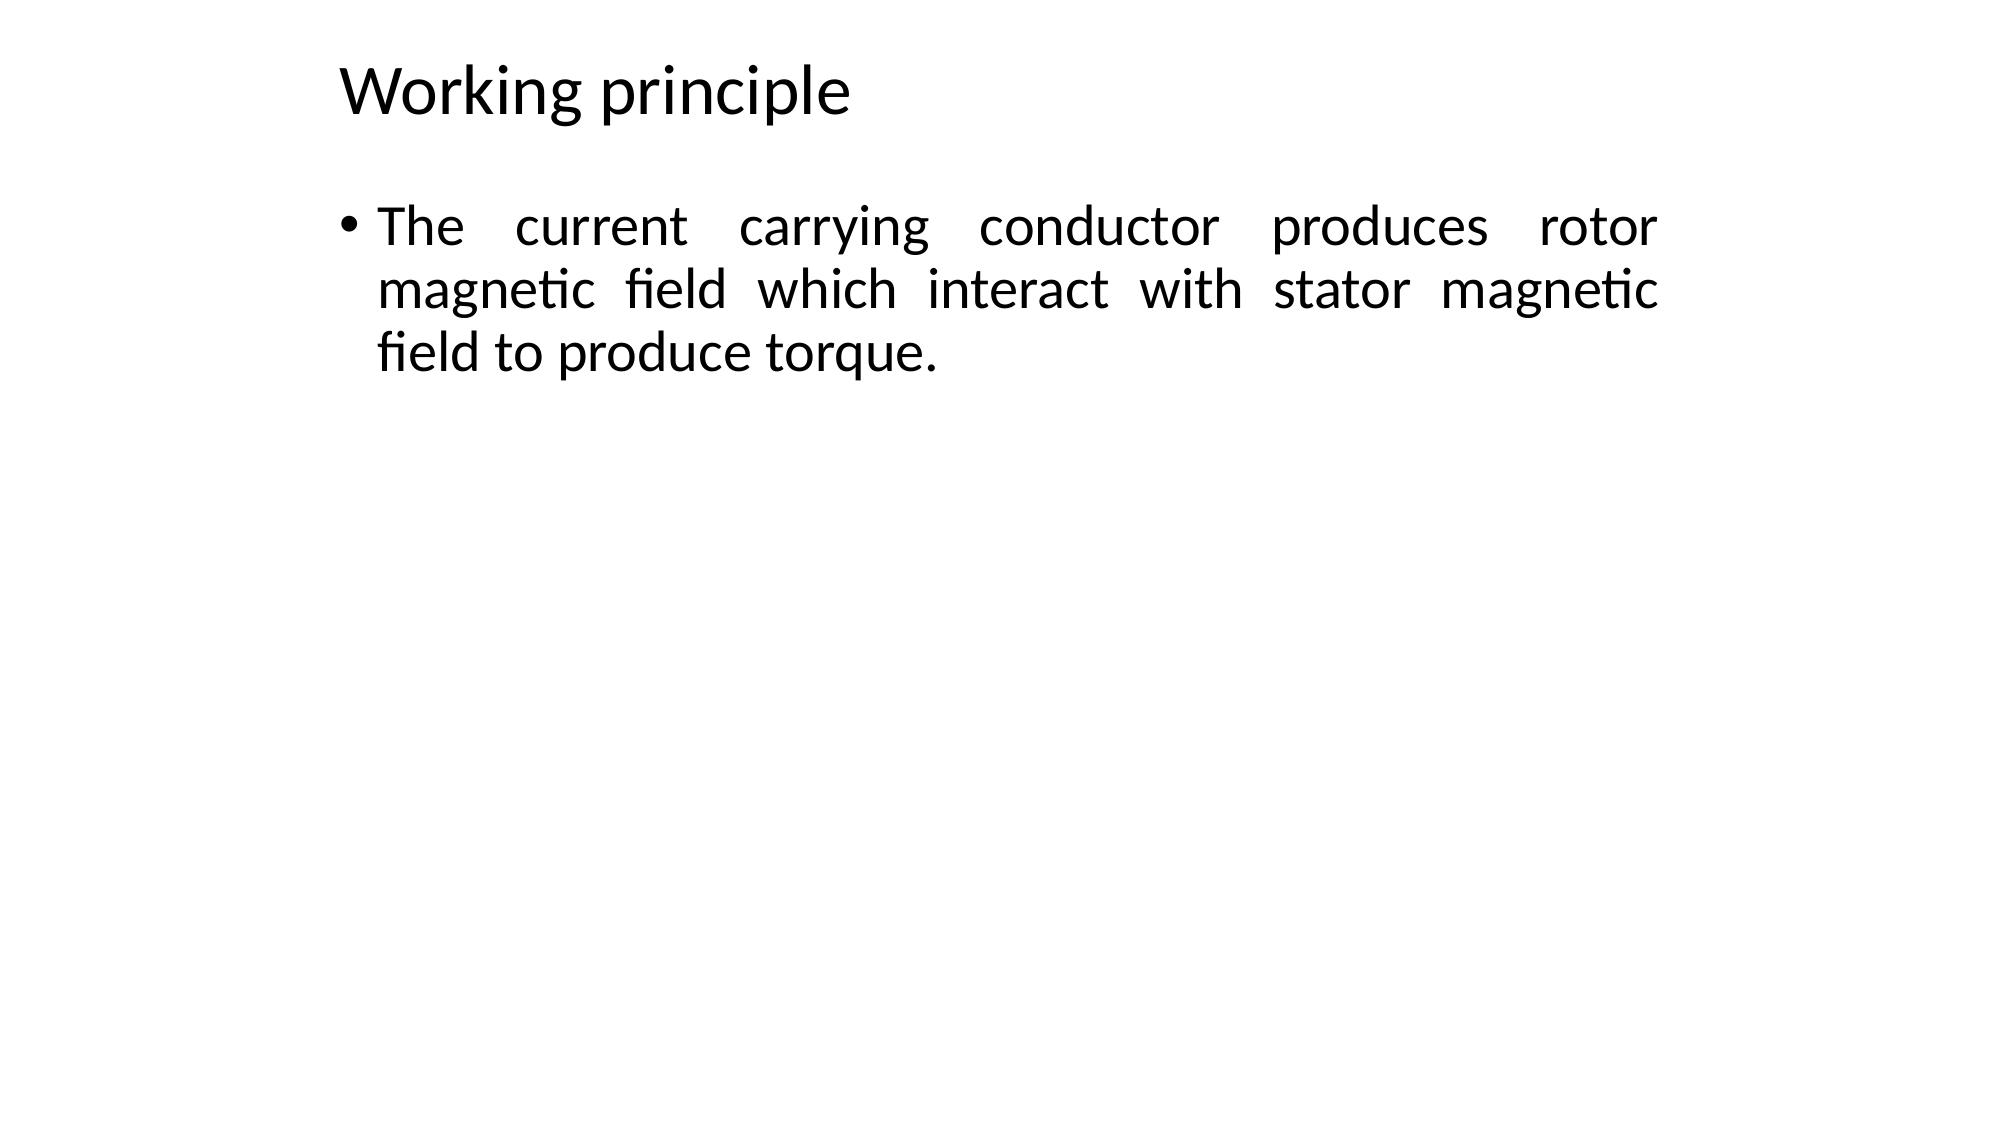

# Working principle
The current carrying conductor produces rotor magnetic field which interact with stator magnetic field to produce torque.